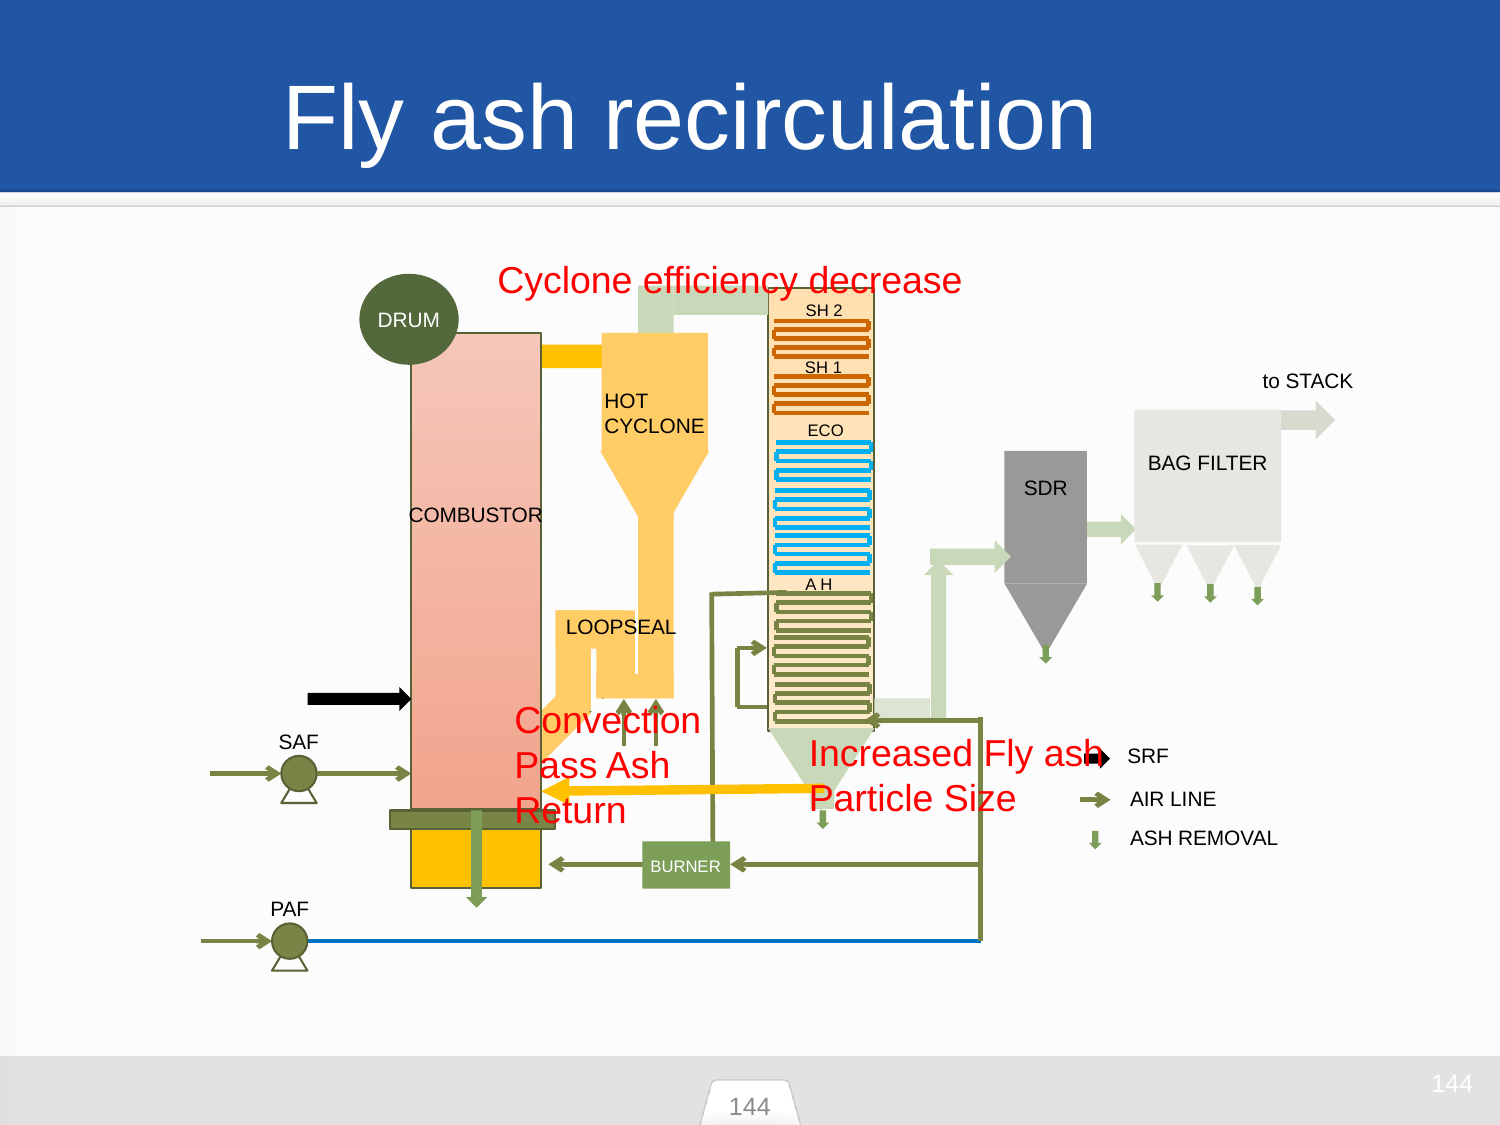

Fly ash recirculation

Cyclone efficiency decrease

SH 2
DRUM

SH 1
to STACK
HOT
CYCLONE

ECO

BAG FILTER

SDR
COMBUSTOR

A H

LOOPSEAL

SAF

SRF

AIR LINE

ASH REMOVAL

BURNER
PAF

Convection Pass Ash Return
Increased Fly ash Particle Size
144